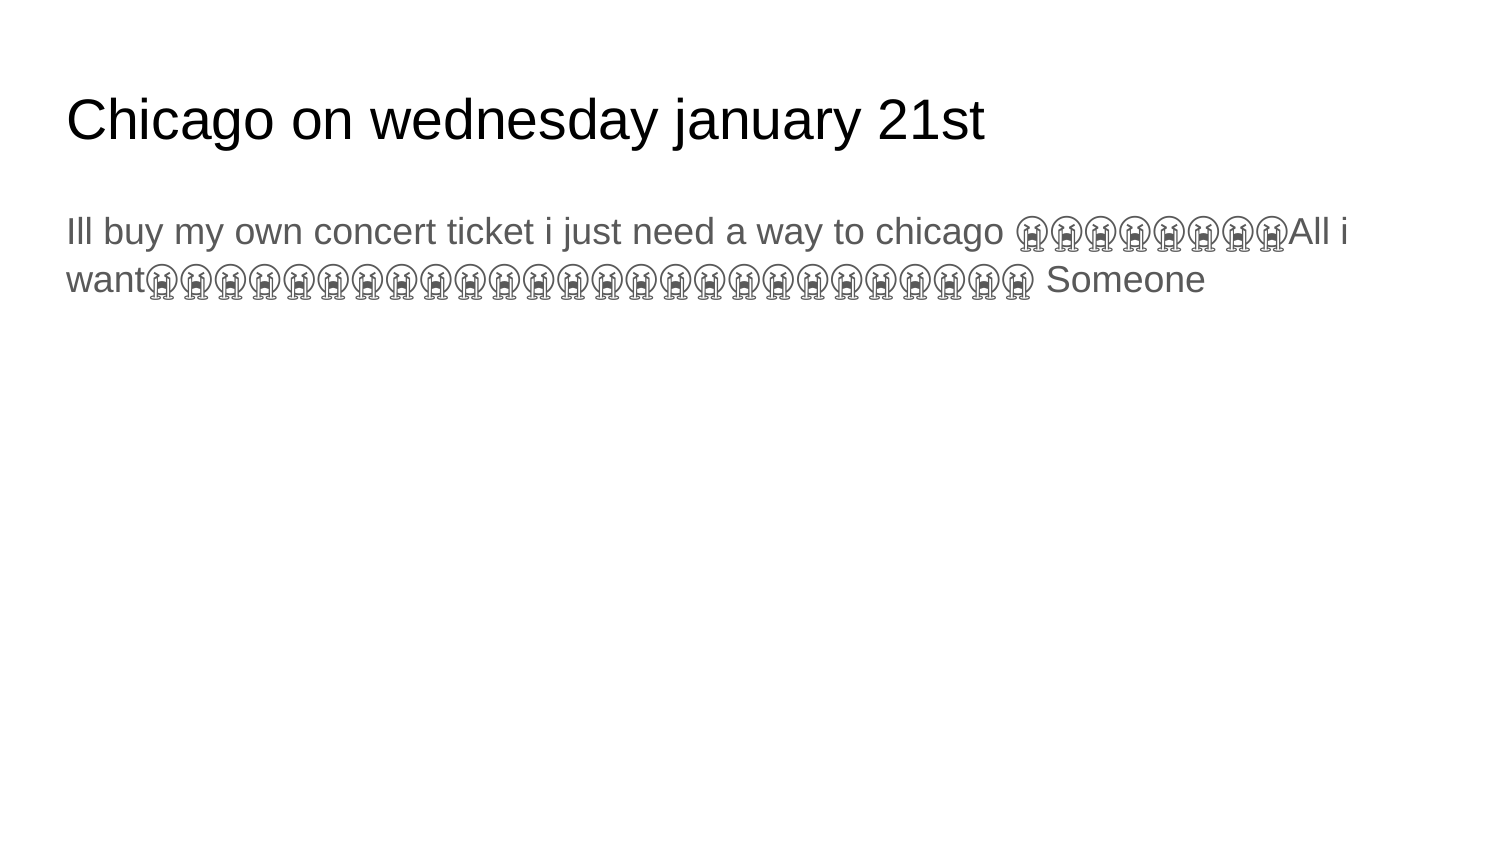

# Chicago on wednesday january 21st
Ill buy my own concert ticket i just need a way to chicago 😭😭😭😭😭😭😭😭All i want😭😭😭😭😭😭😭😭😭😭😭😭😭😭😭😭😭😭😭😭😭😭😭😭😭😭 Someone